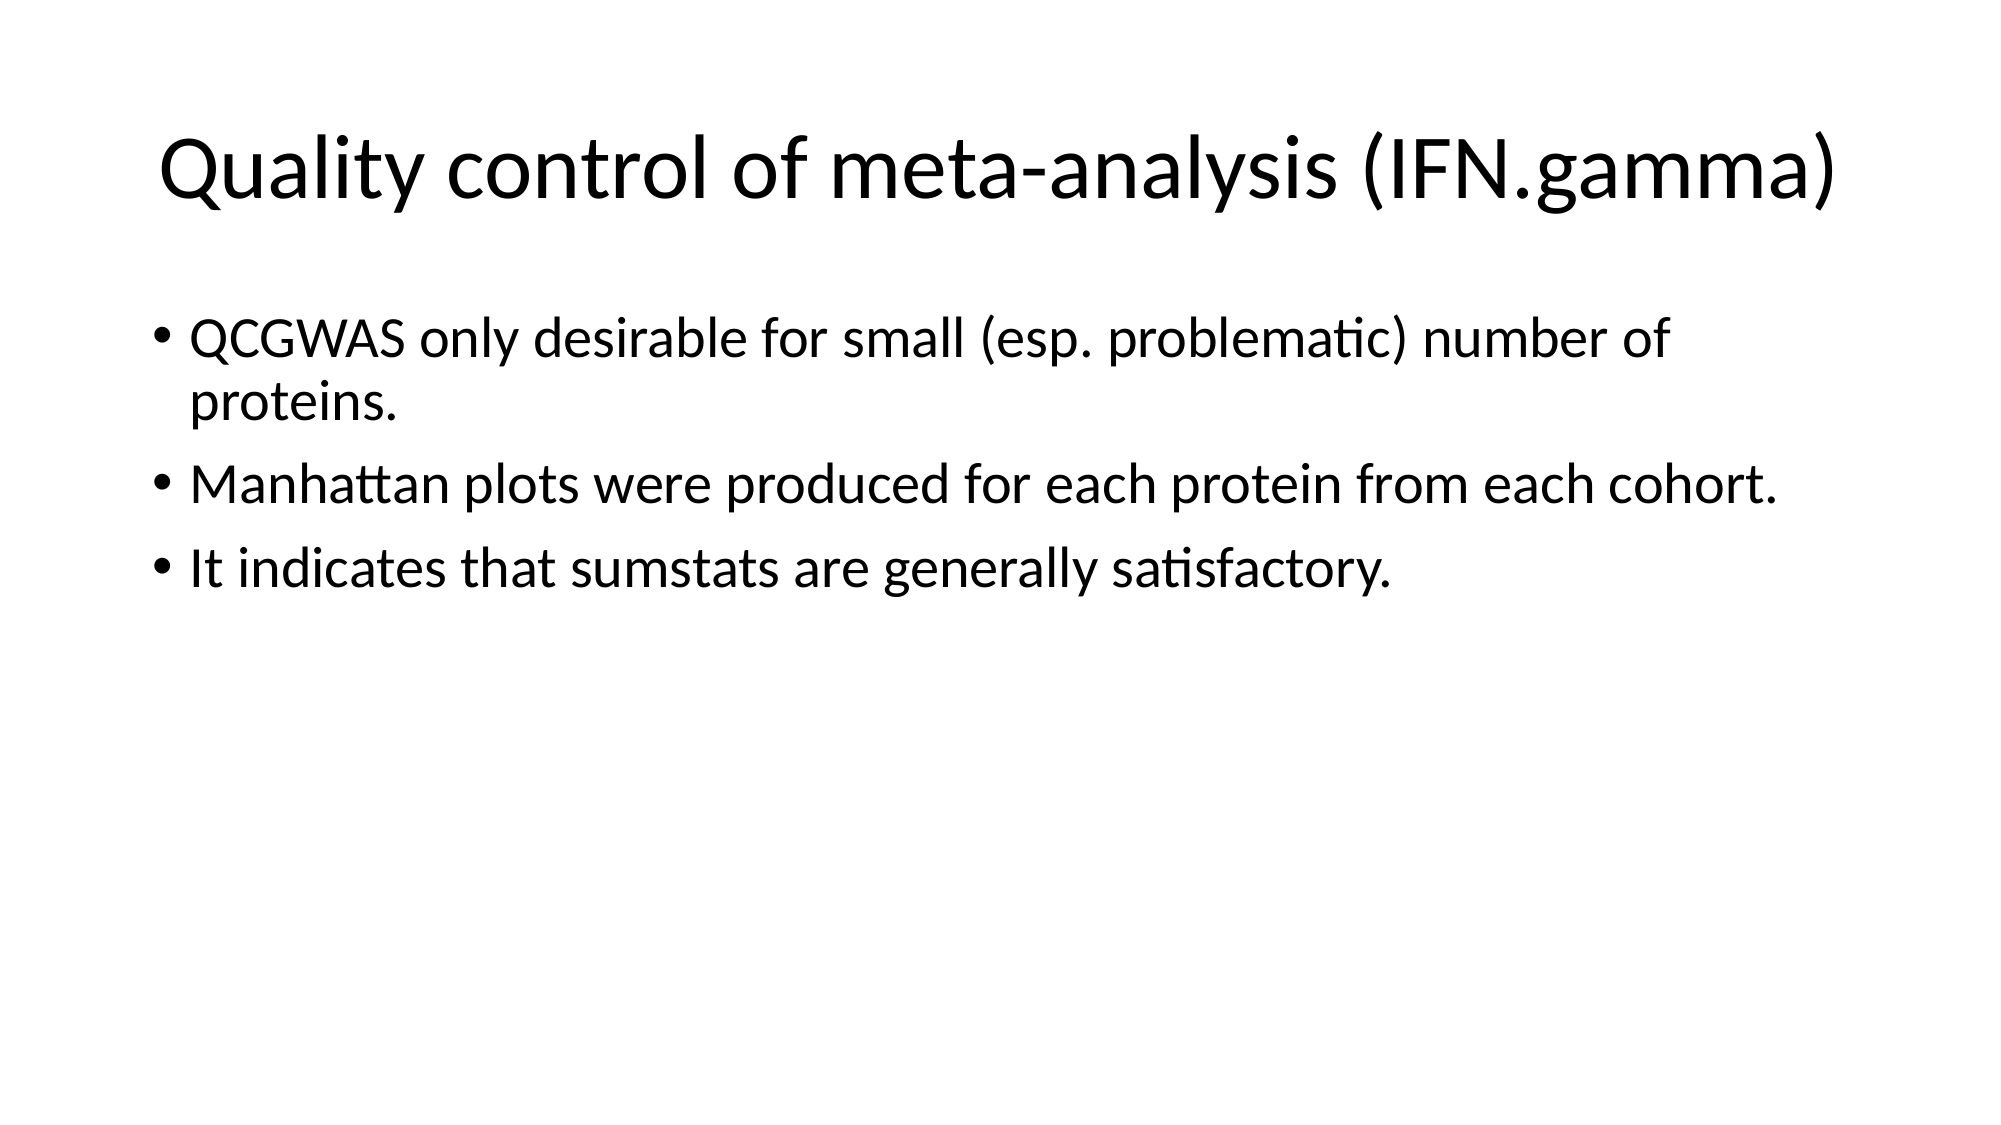

# Quality control of meta-analysis (IFN.gamma)
QCGWAS only desirable for small (esp. problematic) number of proteins.
Manhattan plots were produced for each protein from each cohort.
It indicates that sumstats are generally satisfactory.